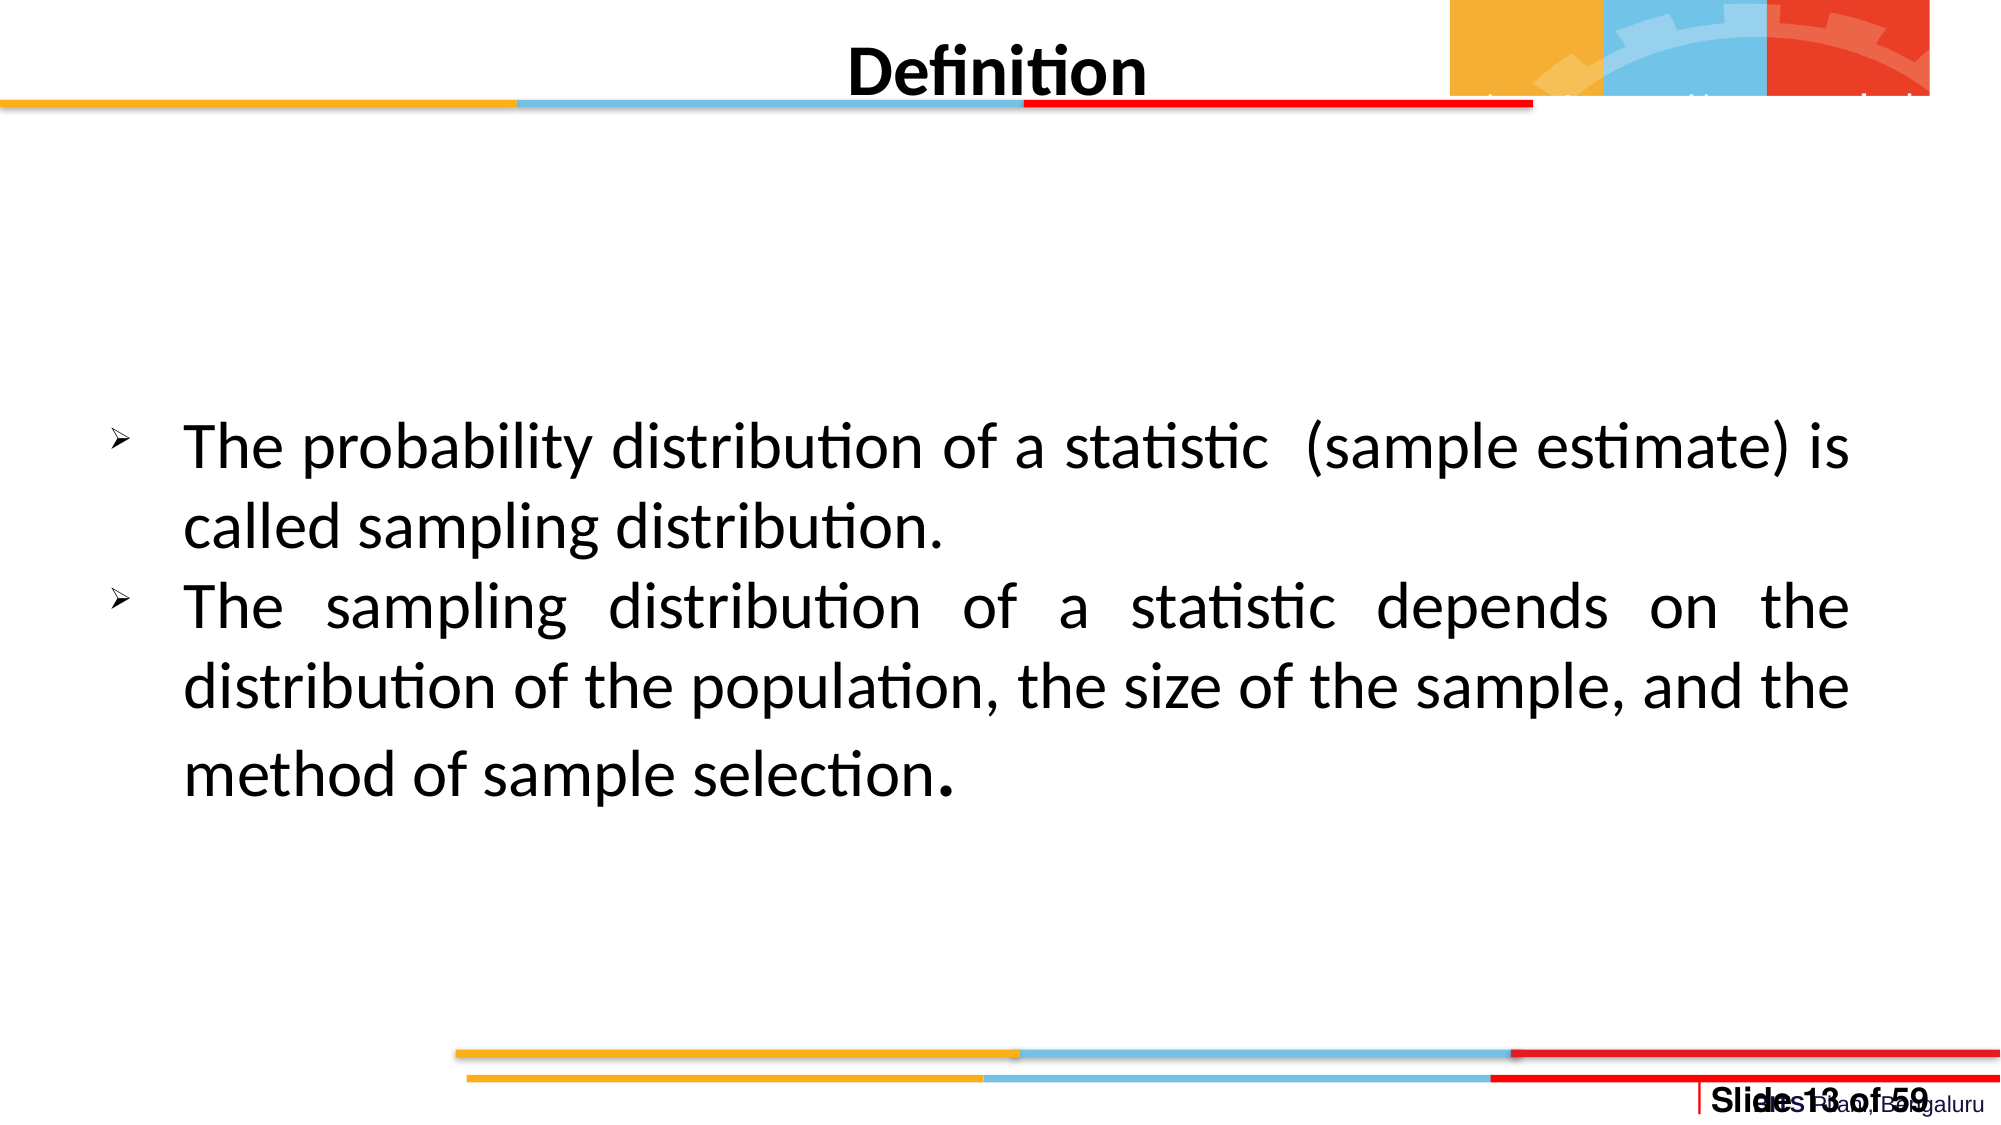

# Definition

The probability distribution of a statistic  (sample estimate) is called sampling distribution.
The sampling distribution of a statistic depends on the distribution of the population, the size of the sample, and the method of sample selection.